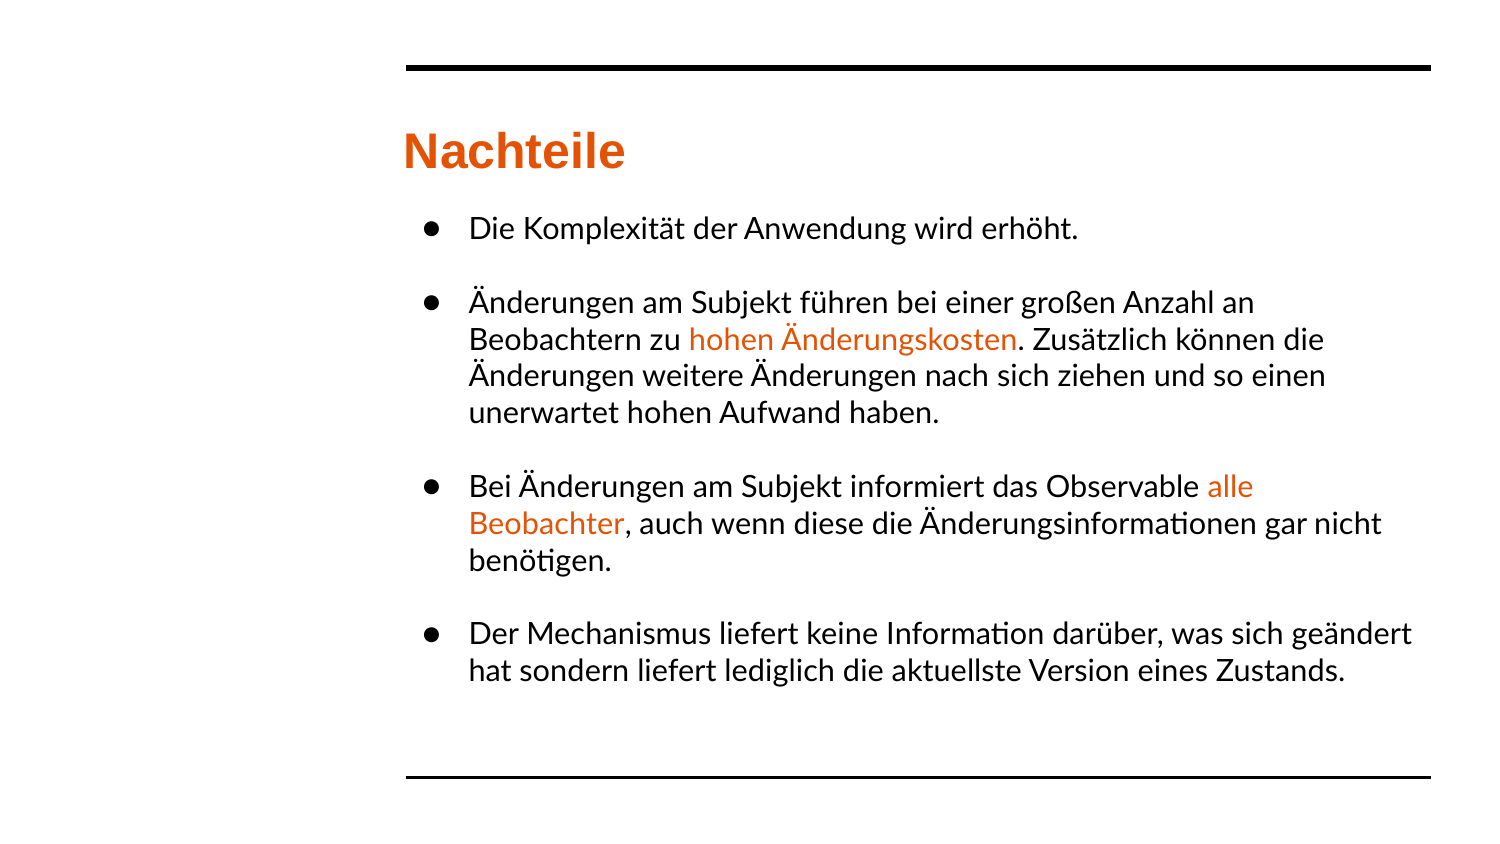

# Nachteile
Die Komplexität der Anwendung wird erhöht.
Änderungen am Subjekt führen bei einer großen Anzahl an Beobachtern zu hohen Änderungskosten. Zusätzlich können die Änderungen weitere Änderungen nach sich ziehen und so einen unerwartet hohen Aufwand haben.
Bei Änderungen am Subjekt informiert das Observable alle Beobachter, auch wenn diese die Änderungsinformationen gar nicht benötigen.

Der Mechanismus liefert keine Information darüber, was sich geändert hat sondern liefert lediglich die aktuellste Version eines Zustands.